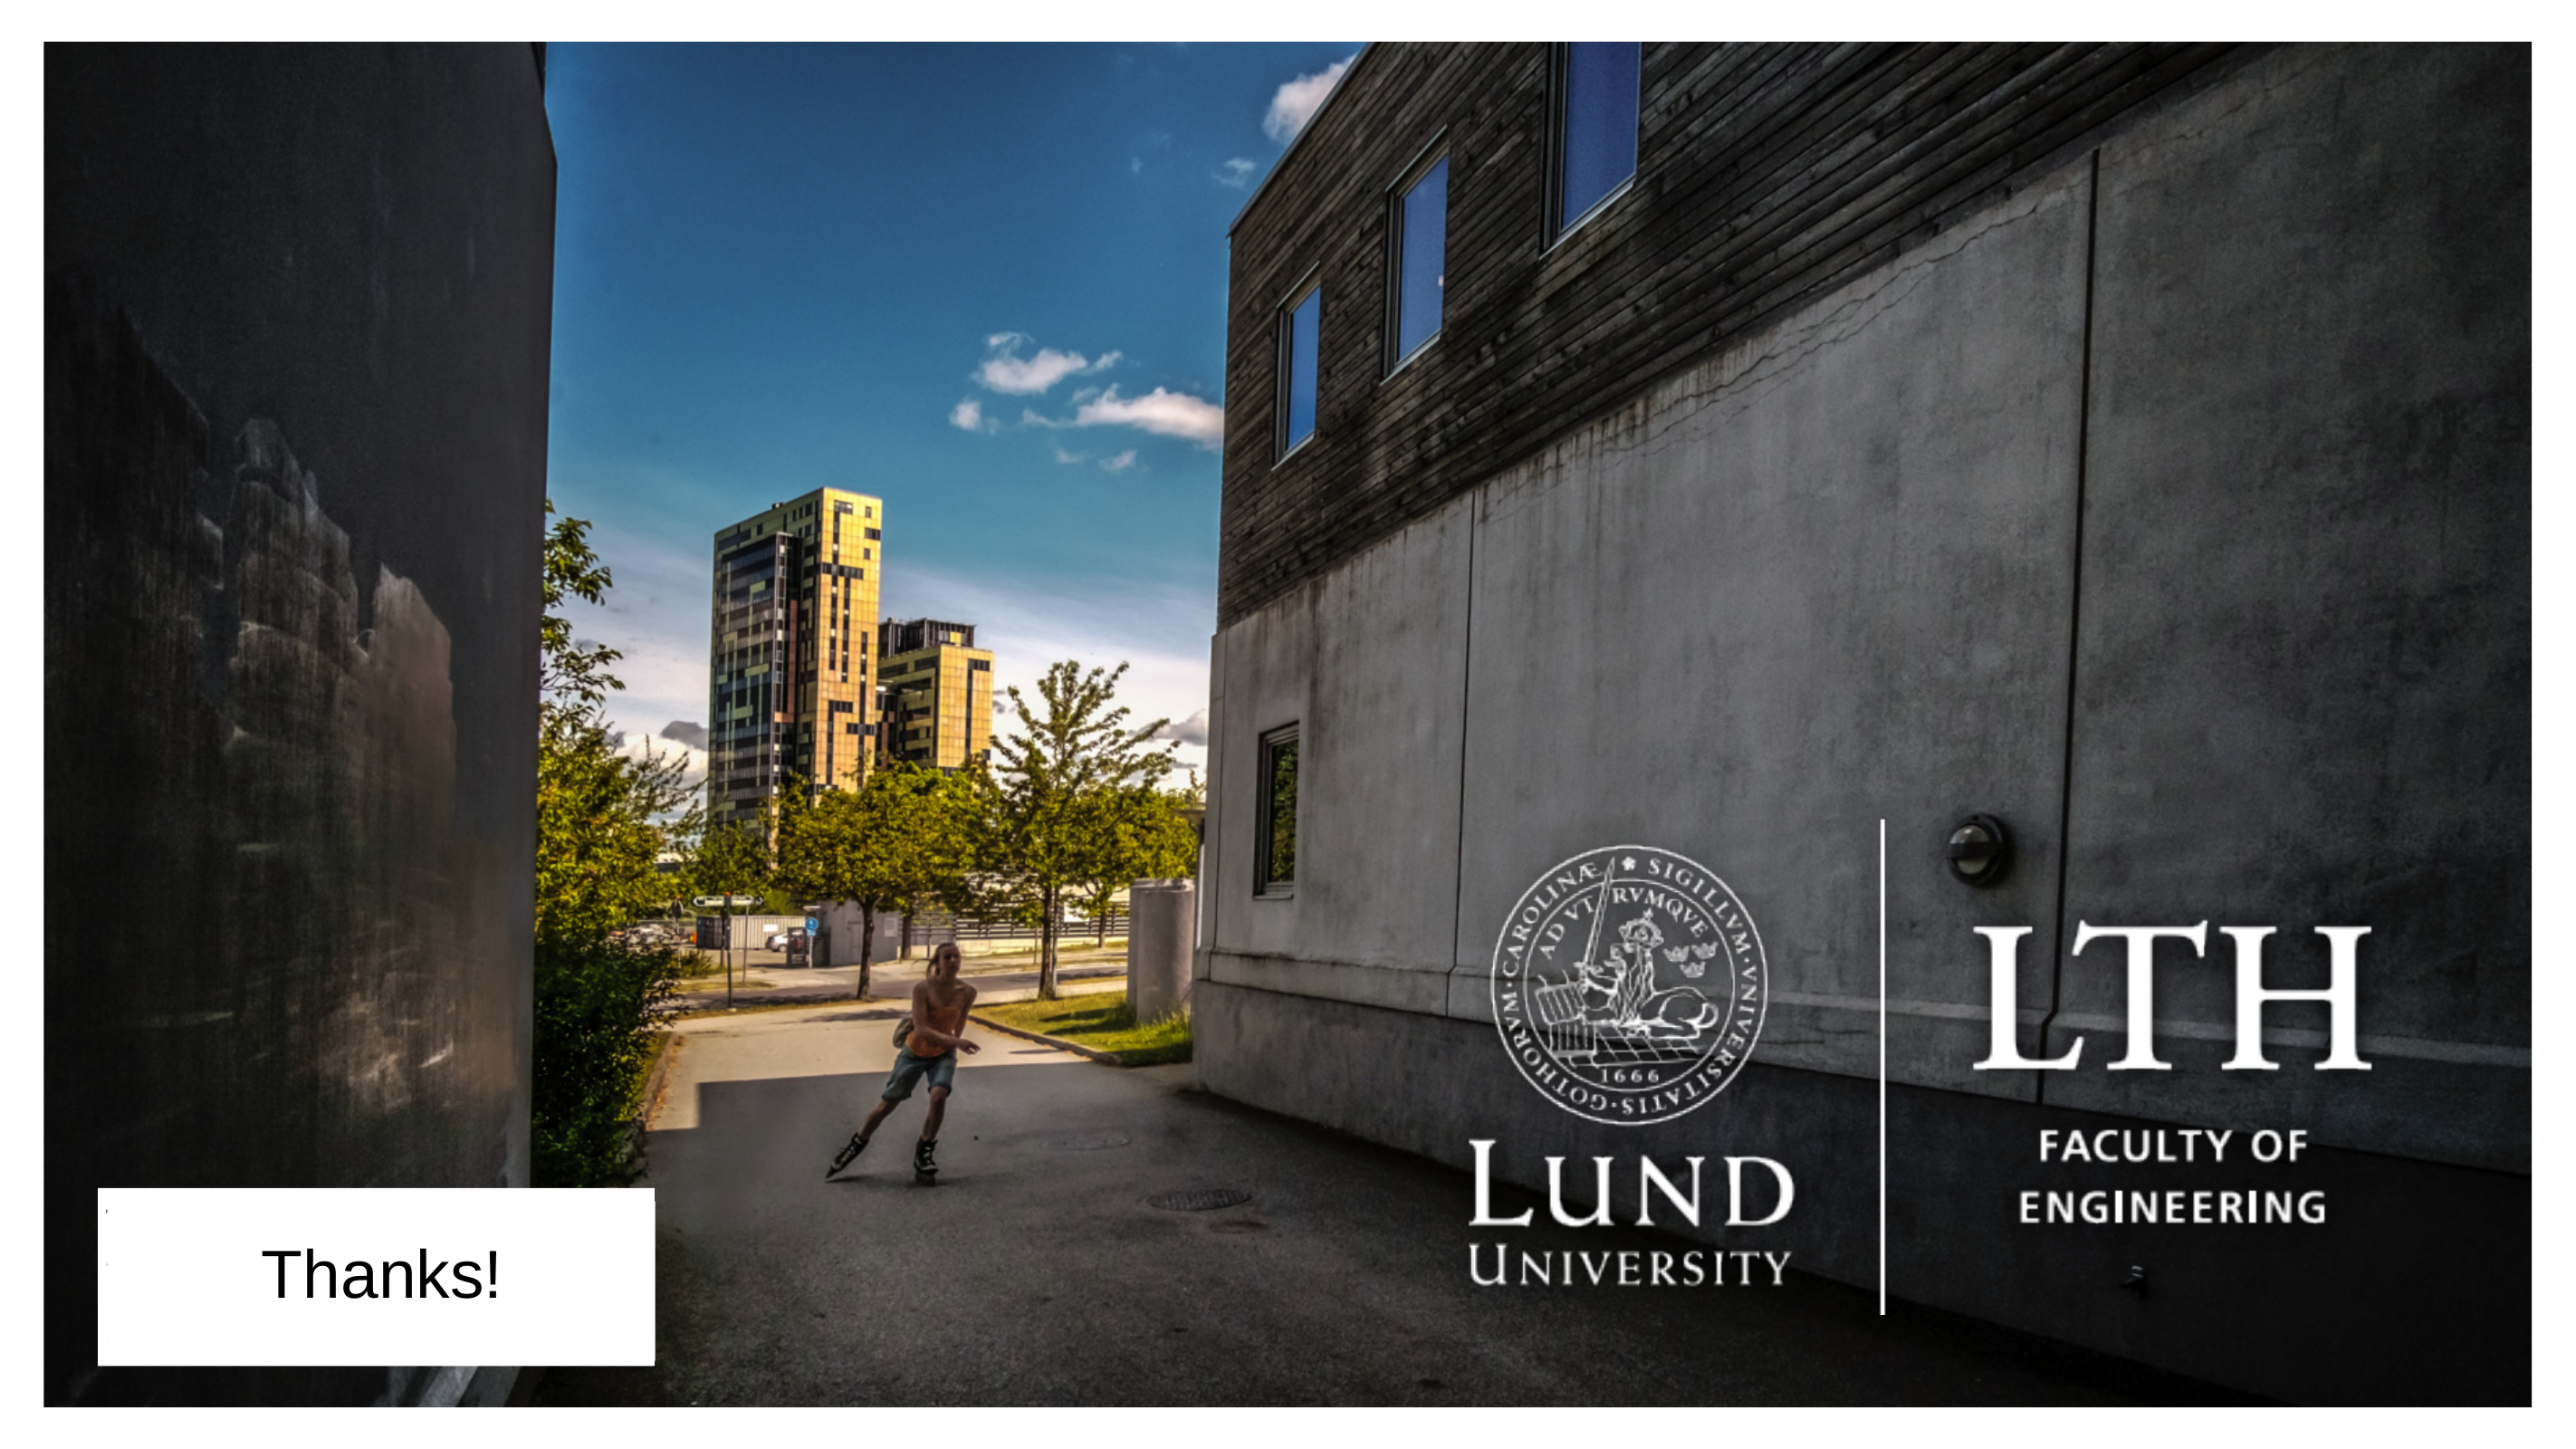

# End slide. Image and logotype.

Thanks!